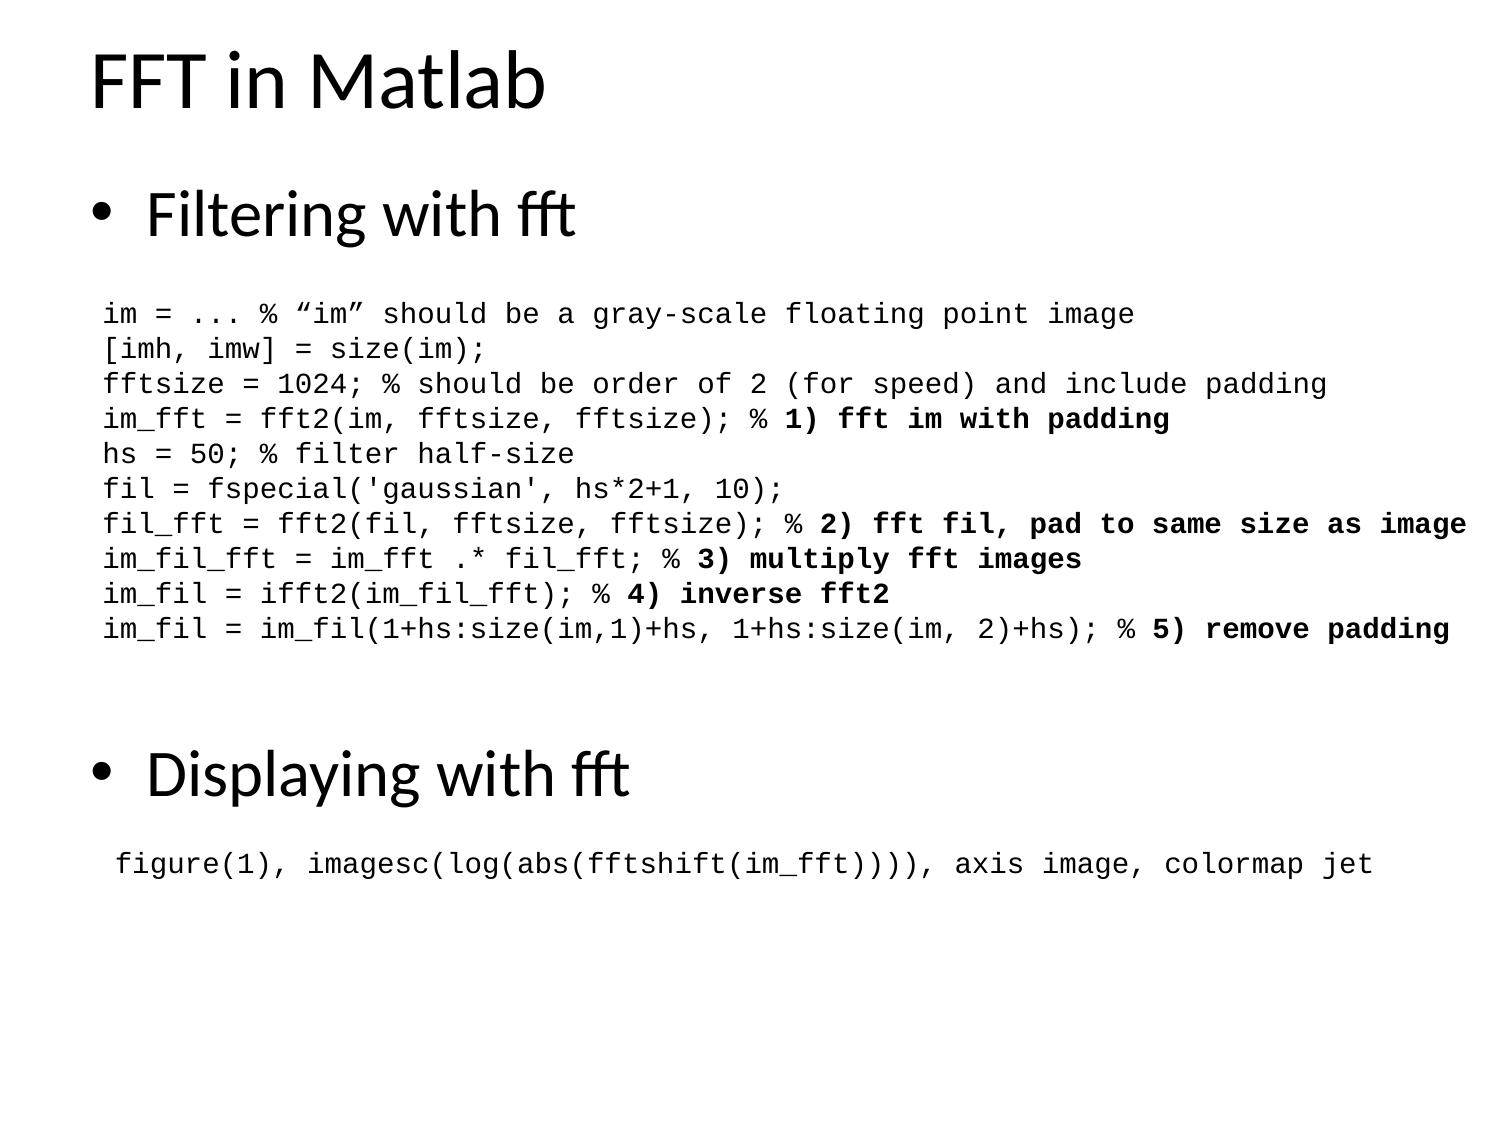

# FFT in Matlab
Filtering with fft

Displaying with fft

im = ... % “im” should be a gray-scale floating point image
[imh, imw] = size(im);
fftsize = 1024; % should be order of 2 (for speed) and include padding
im_fft = fft2(im, fftsize, fftsize); % 1) fft im with padding
hs = 50; % filter half-size
fil = fspecial('gaussian', hs*2+1, 10);
fil_fft = fft2(fil, fftsize, fftsize); % 2) fft fil, pad to same size as image
im_fil_fft = im_fft .* fil_fft; % 3) multiply fft images
im_fil = ifft2(im_fil_fft); % 4) inverse fft2
im_fil = im_fil(1+hs:size(im,1)+hs, 1+hs:size(im, 2)+hs); % 5) remove padding
figure(1), imagesc(log(abs(fftshift(im_fft)))), axis image, colormap jet